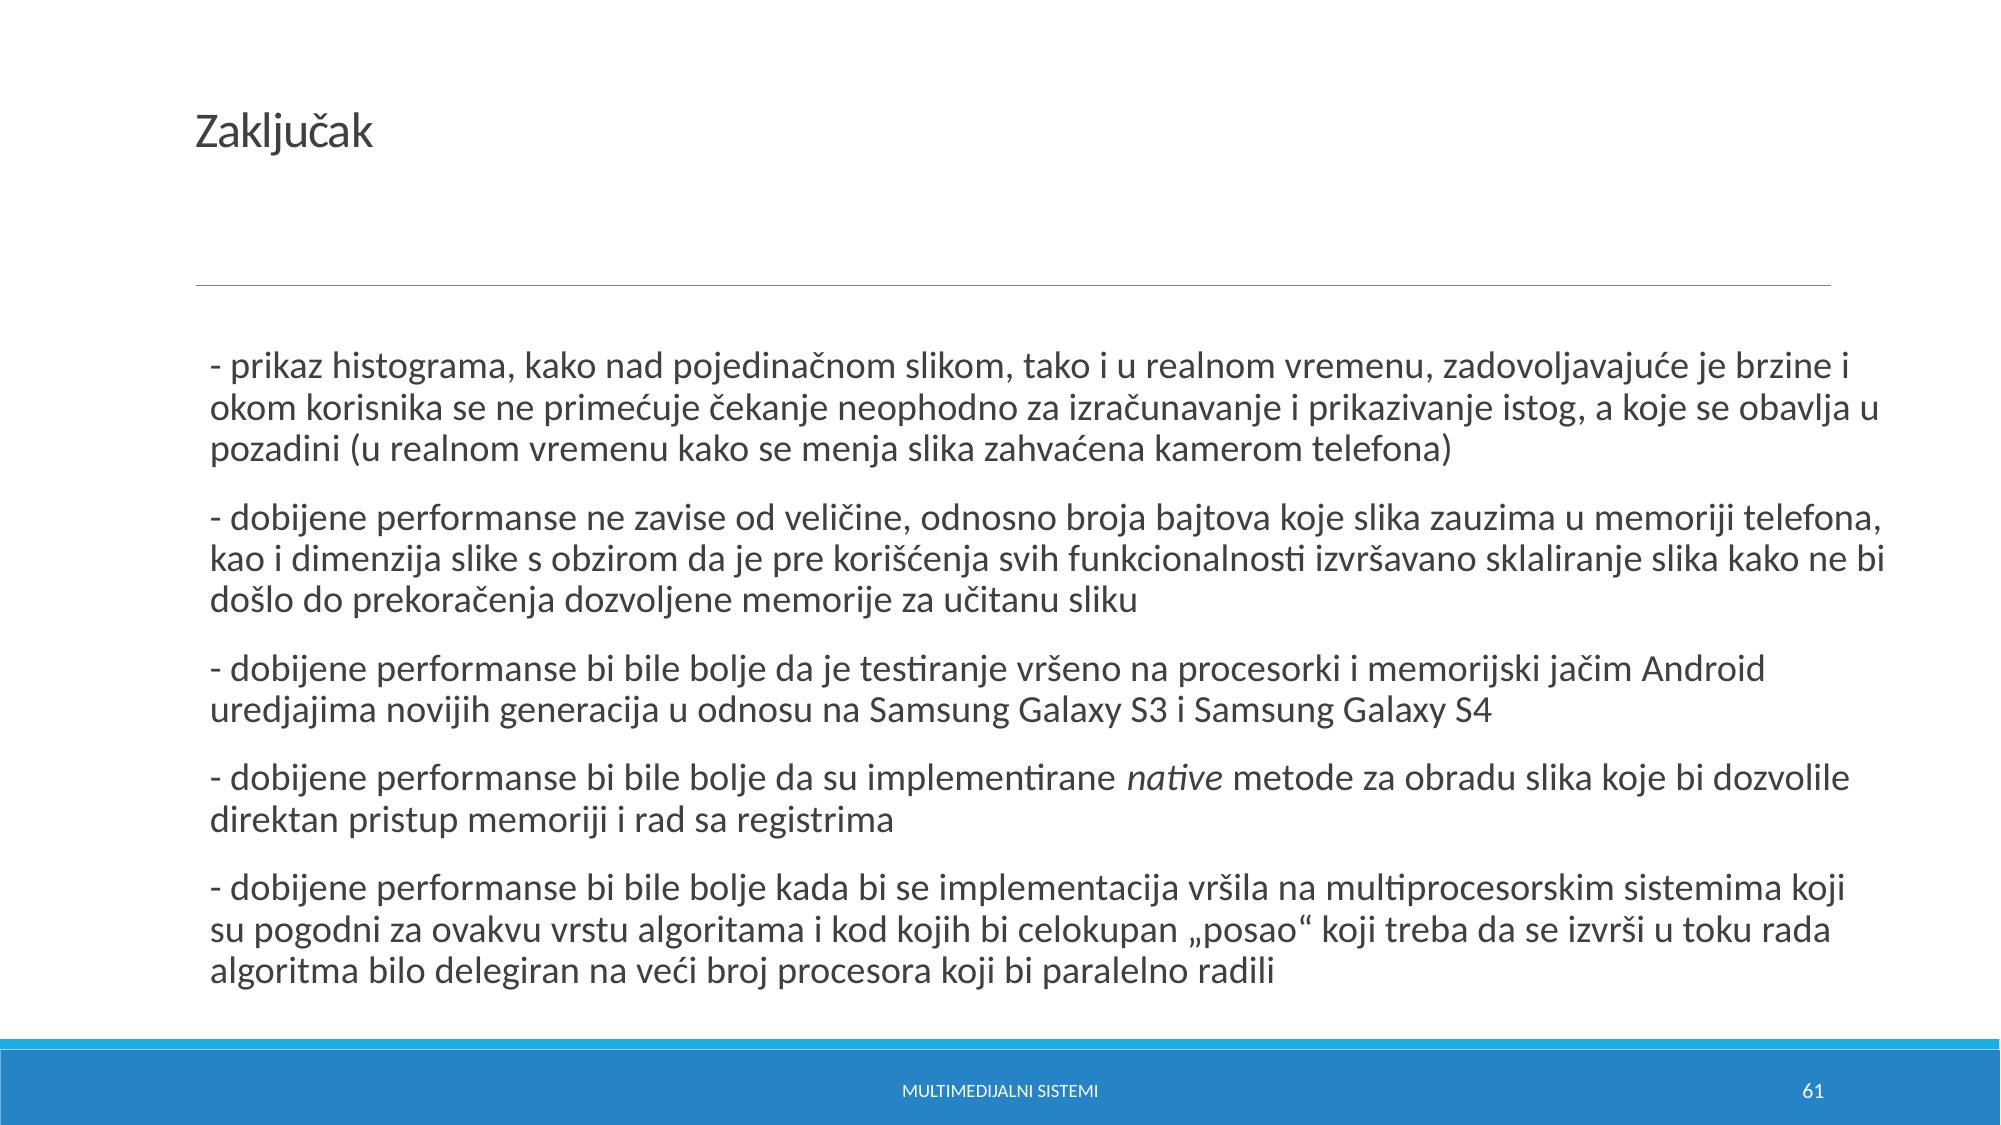

# Zaključak

- prikaz histograma, kako nad pojedinačnom slikom, tako i u realnom vremenu, zadovoljavajuće je brzine i okom korisnika se ne primećuje čekanje neophodno za izračunavanje i prikazivanje istog, a koje se obavlja u pozadini (u realnom vremenu kako se menja slika zahvaćena kamerom telefona)
- dobijene performanse ne zavise od veličine, odnosno broja bajtova koje slika zauzima u memoriji telefona, kao i dimenzija slike s obzirom da je pre korišćenja svih funkcionalnosti izvršavano sklaliranje slika kako ne bi došlo do prekoračenja dozvoljene memorije za učitanu sliku
- dobijene performanse bi bile bolje da je testiranje vršeno na procesorki i memorijski jačim Android uredjajima novijih generacija u odnosu na Samsung Galaxy S3 i Samsung Galaxy S4
- dobijene performanse bi bile bolje da su implementirane native metode za obradu slika koje bi dozvolile direktan pristup memoriji i rad sa registrima
- dobijene performanse bi bile bolje kada bi se implementacija vršila na multiprocesorskim sistemima koji su pogodni za ovakvu vrstu algoritama i kod kojih bi celokupan „posao“ koji treba da se izvrši u toku rada algoritma bilo delegiran na veći broj procesora koji bi paralelno radili

Multimedijalni sistemi
61